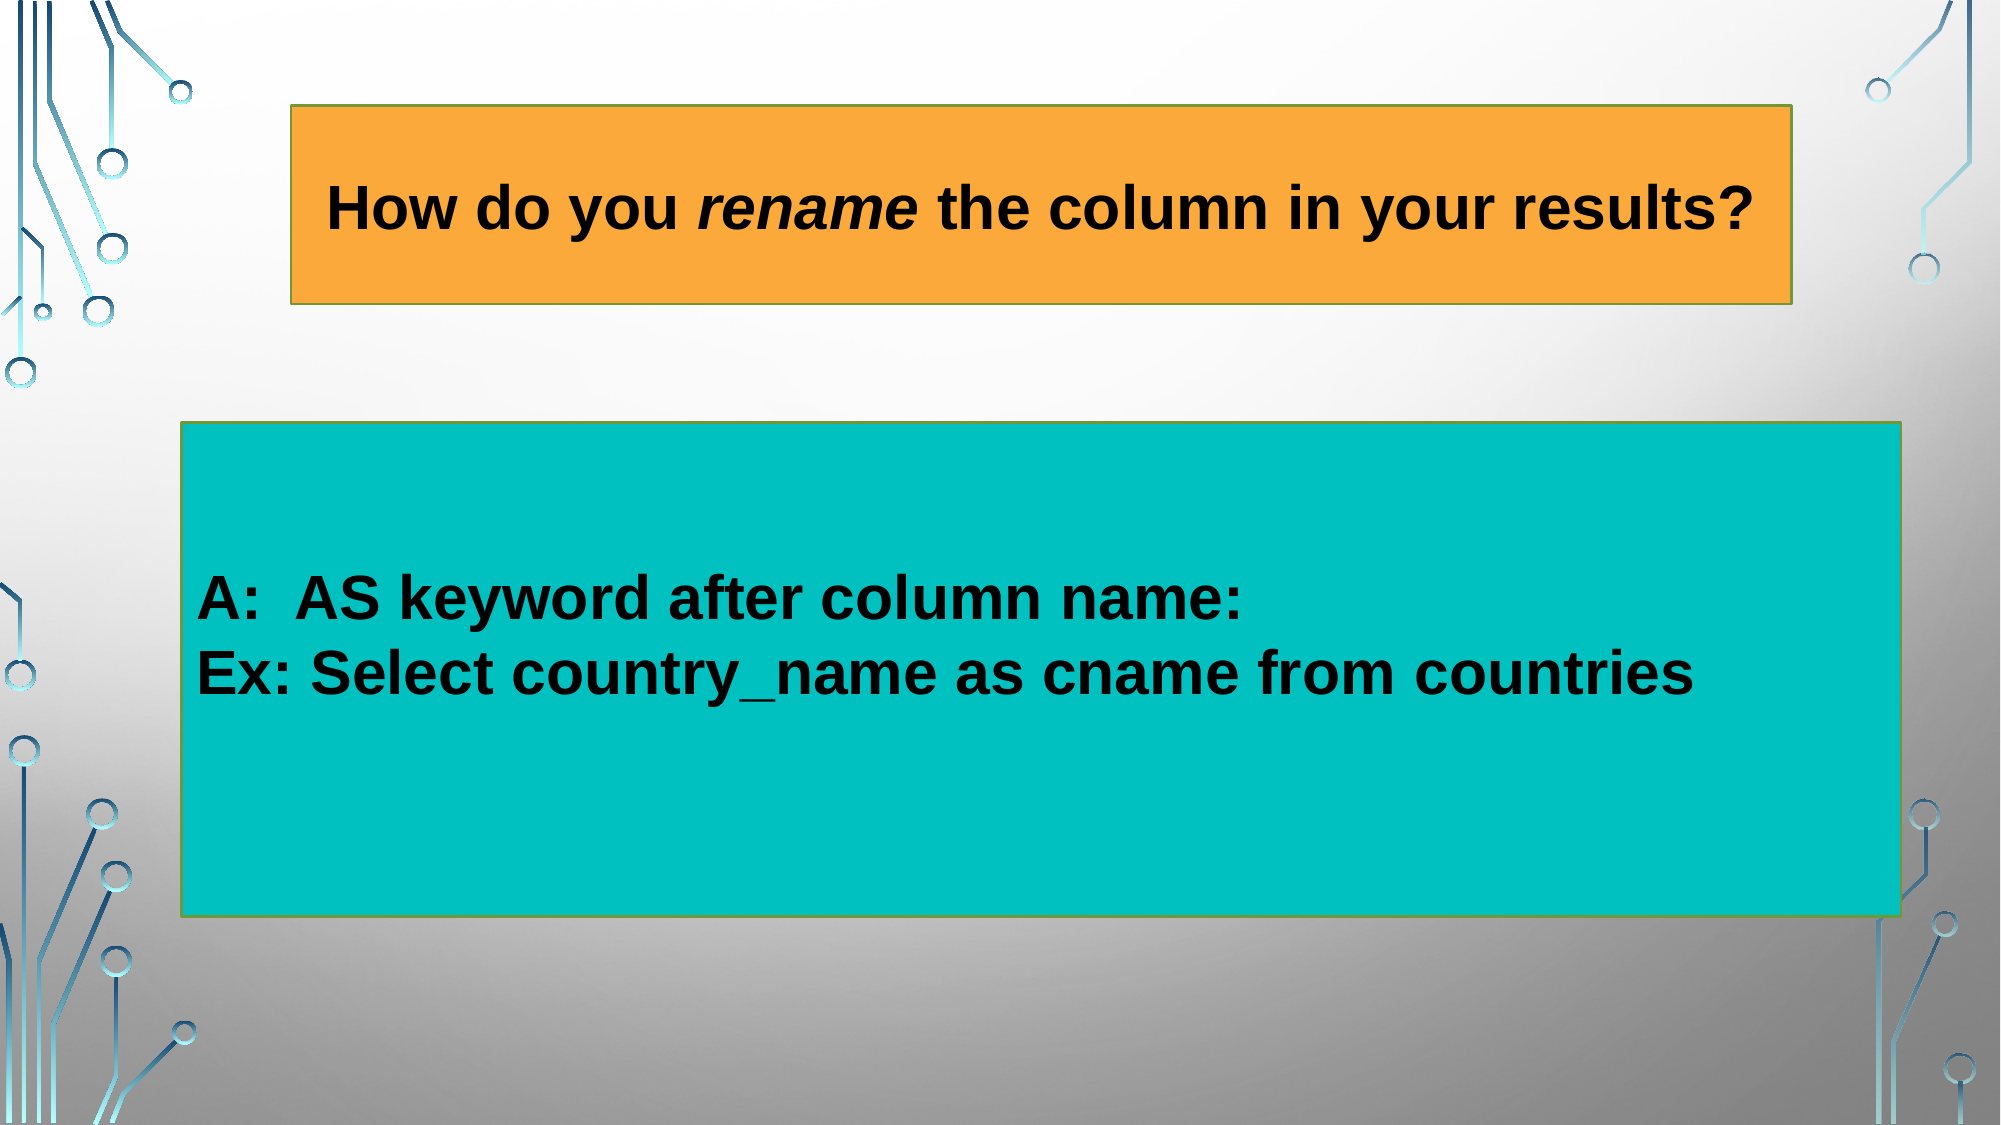

How do you rename the column in your results?
A:  AS keyword after column name:
Ex: Select country_name as cname from countries